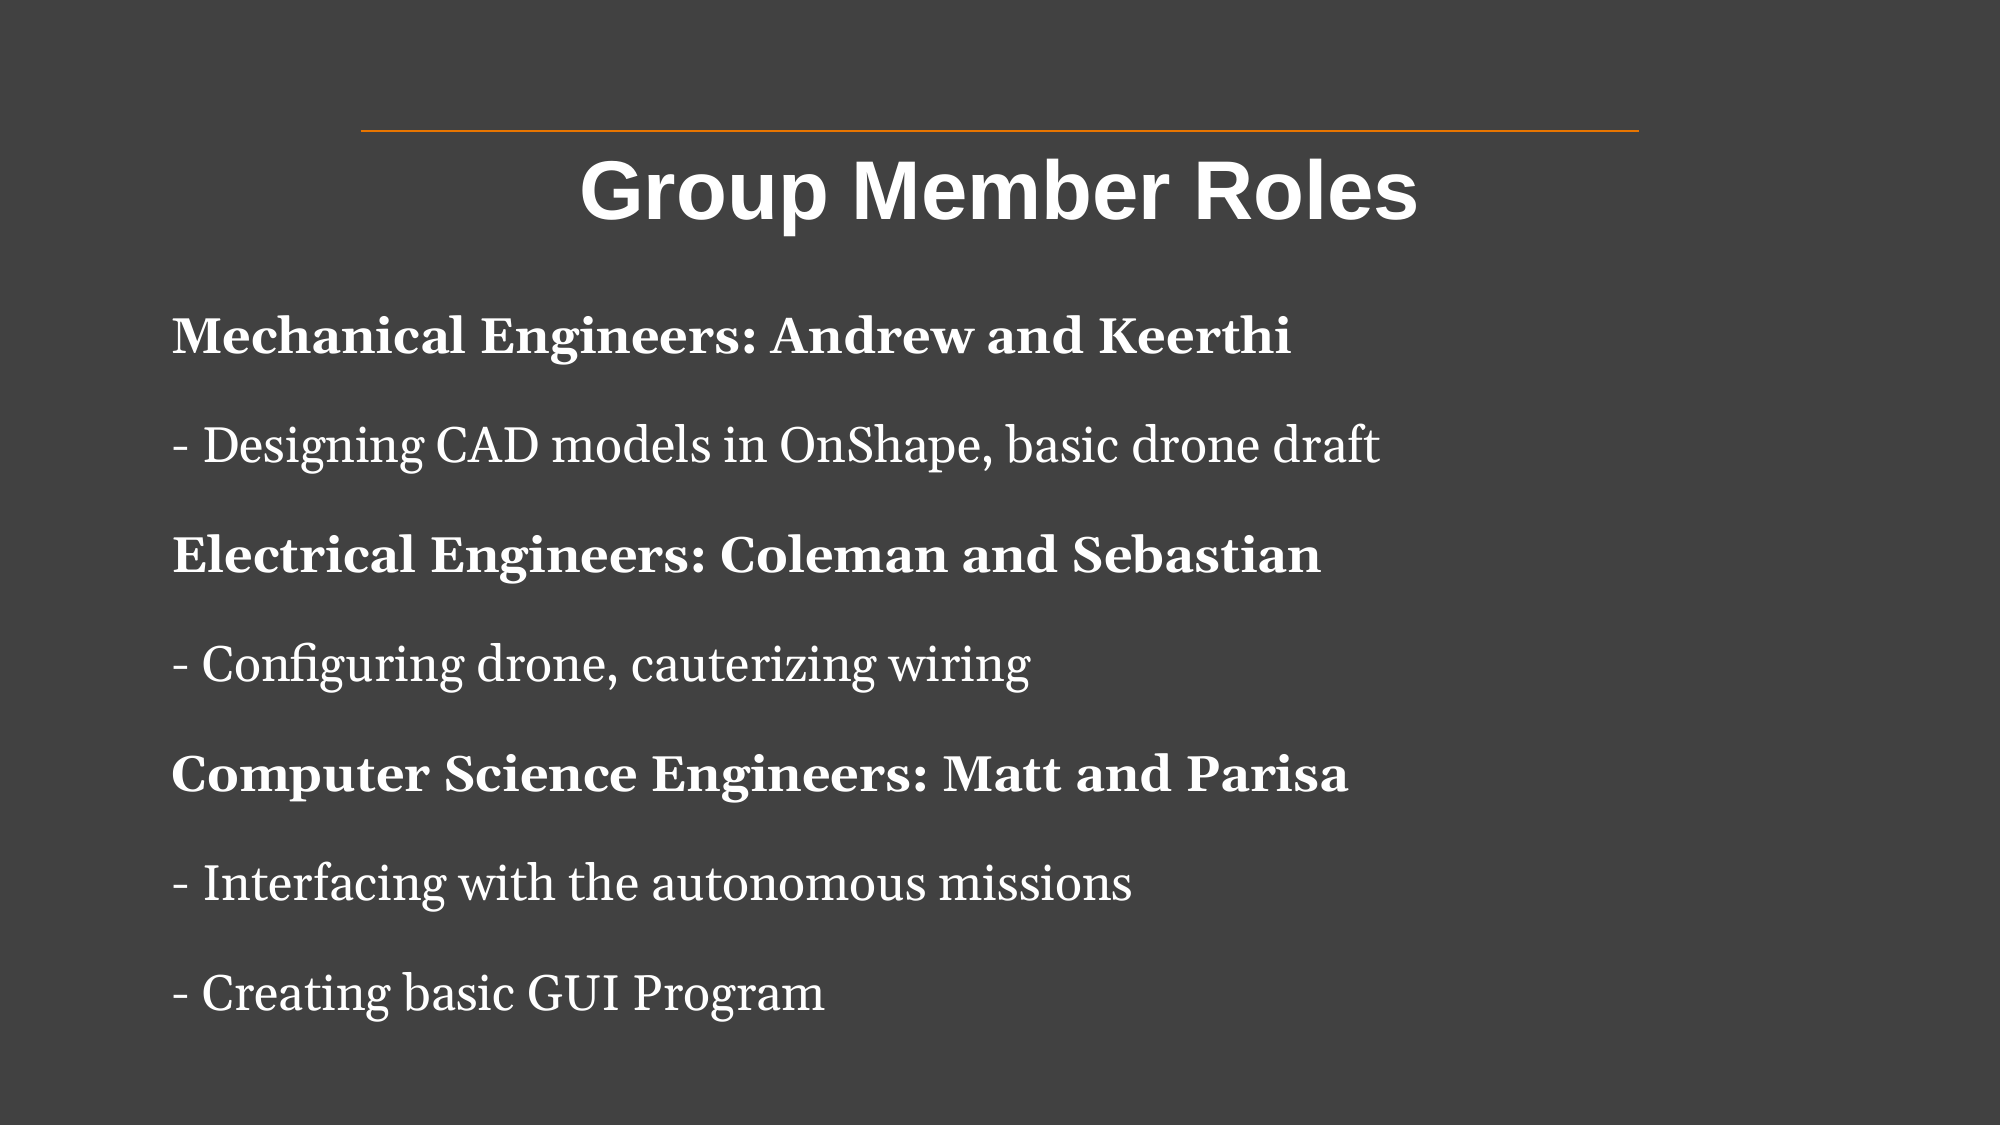

# Group Member Roles
Mechanical Engineers: Andrew and Keerthi
- Designing CAD models in OnShape, basic drone draft
Electrical Engineers: Coleman and Sebastian
- Configuring drone, cauterizing wiring
Computer Science Engineers: Matt and Parisa
- Interfacing with the autonomous missions
- Creating basic GUI Program